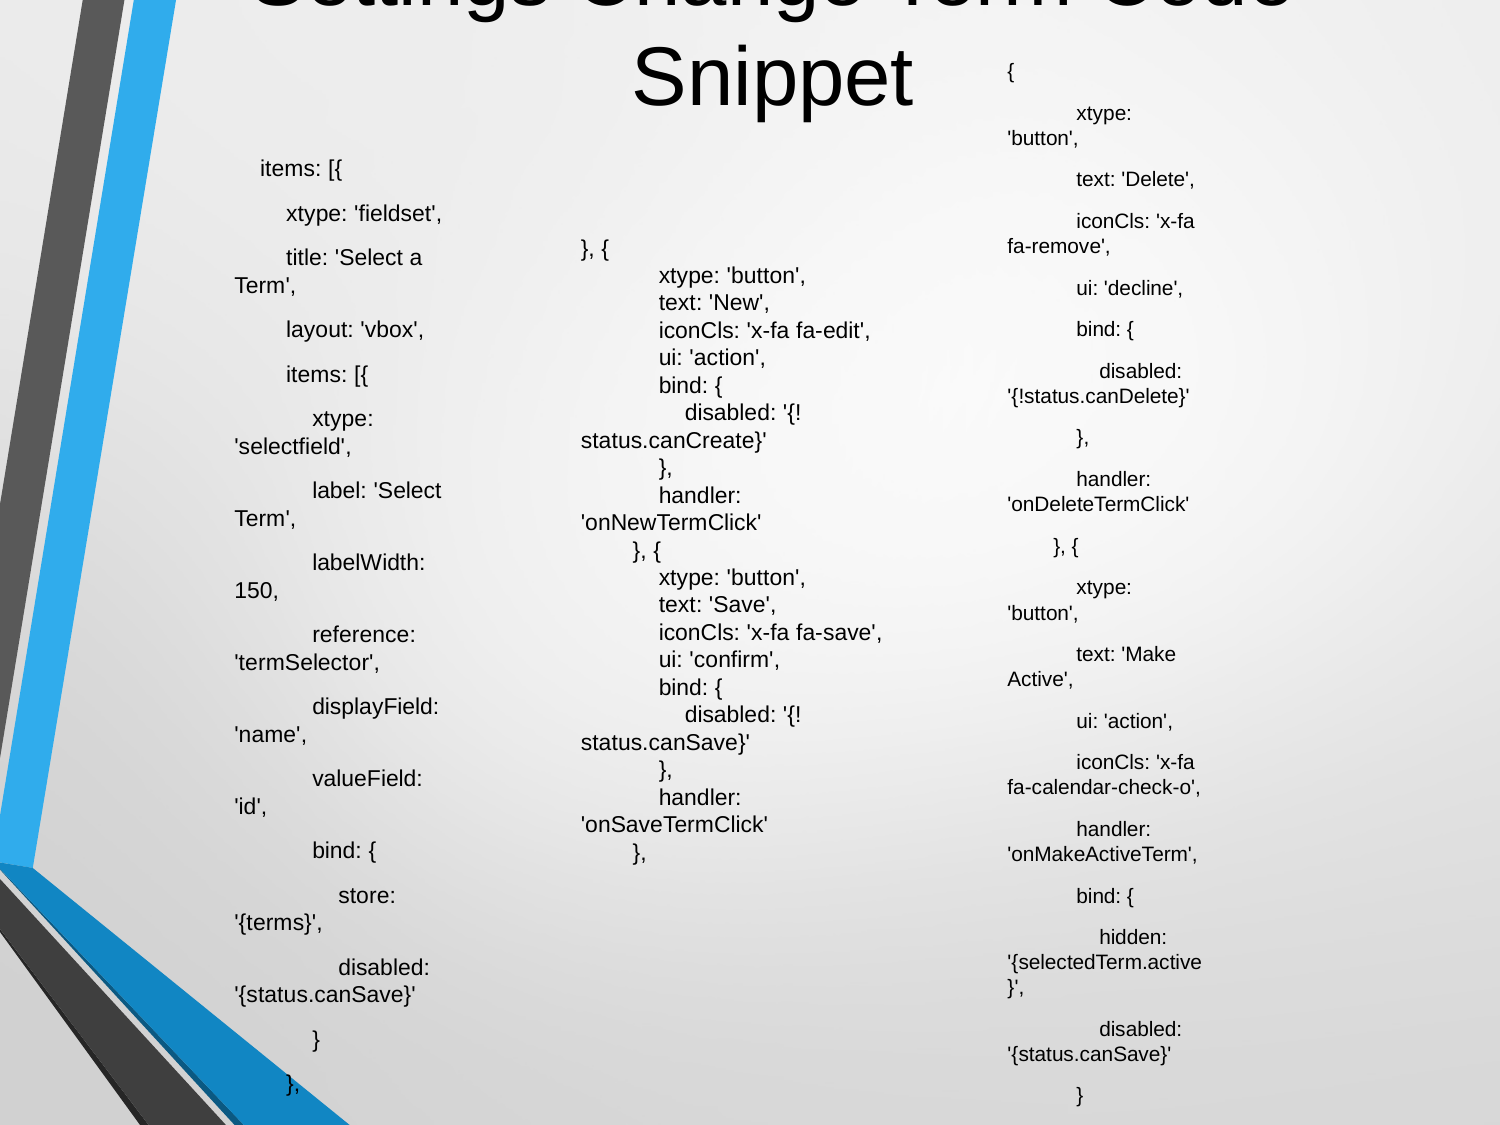

# Settings Change Term Code Snippet
}, {
            xtype: 'button',
            text: 'New',
            iconCls: 'x-fa fa-edit',
            ui: 'action',
            bind: {
                disabled: '{!status.canCreate}'
            },
            handler: 'onNewTermClick'
        }, {
            xtype: 'button',
            text: 'Save',
            iconCls: 'x-fa fa-save',
            ui: 'confirm',
            bind: {
                disabled: '{!status.canSave}'
            },
            handler: 'onSaveTermClick'
        },

    items: [{
        xtype: 'fieldset',
        title: 'Select a Term',
        layout: 'vbox',
        items: [{
            xtype: 'selectfield',
            label: 'Select Term',
            labelWidth: 150,
            reference: 'termSelector',
            displayField: 'name',
            valueField: 'id',
            bind: {
                store: '{terms}',
                disabled: '{status.canSave}'
            }
        },
{
            xtype: 'button',
            text: 'Delete',
            iconCls: 'x-fa fa-remove',
            ui: 'decline',
            bind: {
                disabled: '{!status.canDelete}'
            },
            handler: 'onDeleteTermClick'
        }, {
            xtype: 'button',
            text: 'Make Active',
            ui: 'action',
            iconCls: 'x-fa fa-calendar-check-o',
            handler: 'onMakeActiveTerm',
            bind: {
                hidden: '{selectedTerm.active}',
                disabled: '{status.canSave}'
            }
        }

        ]
    }